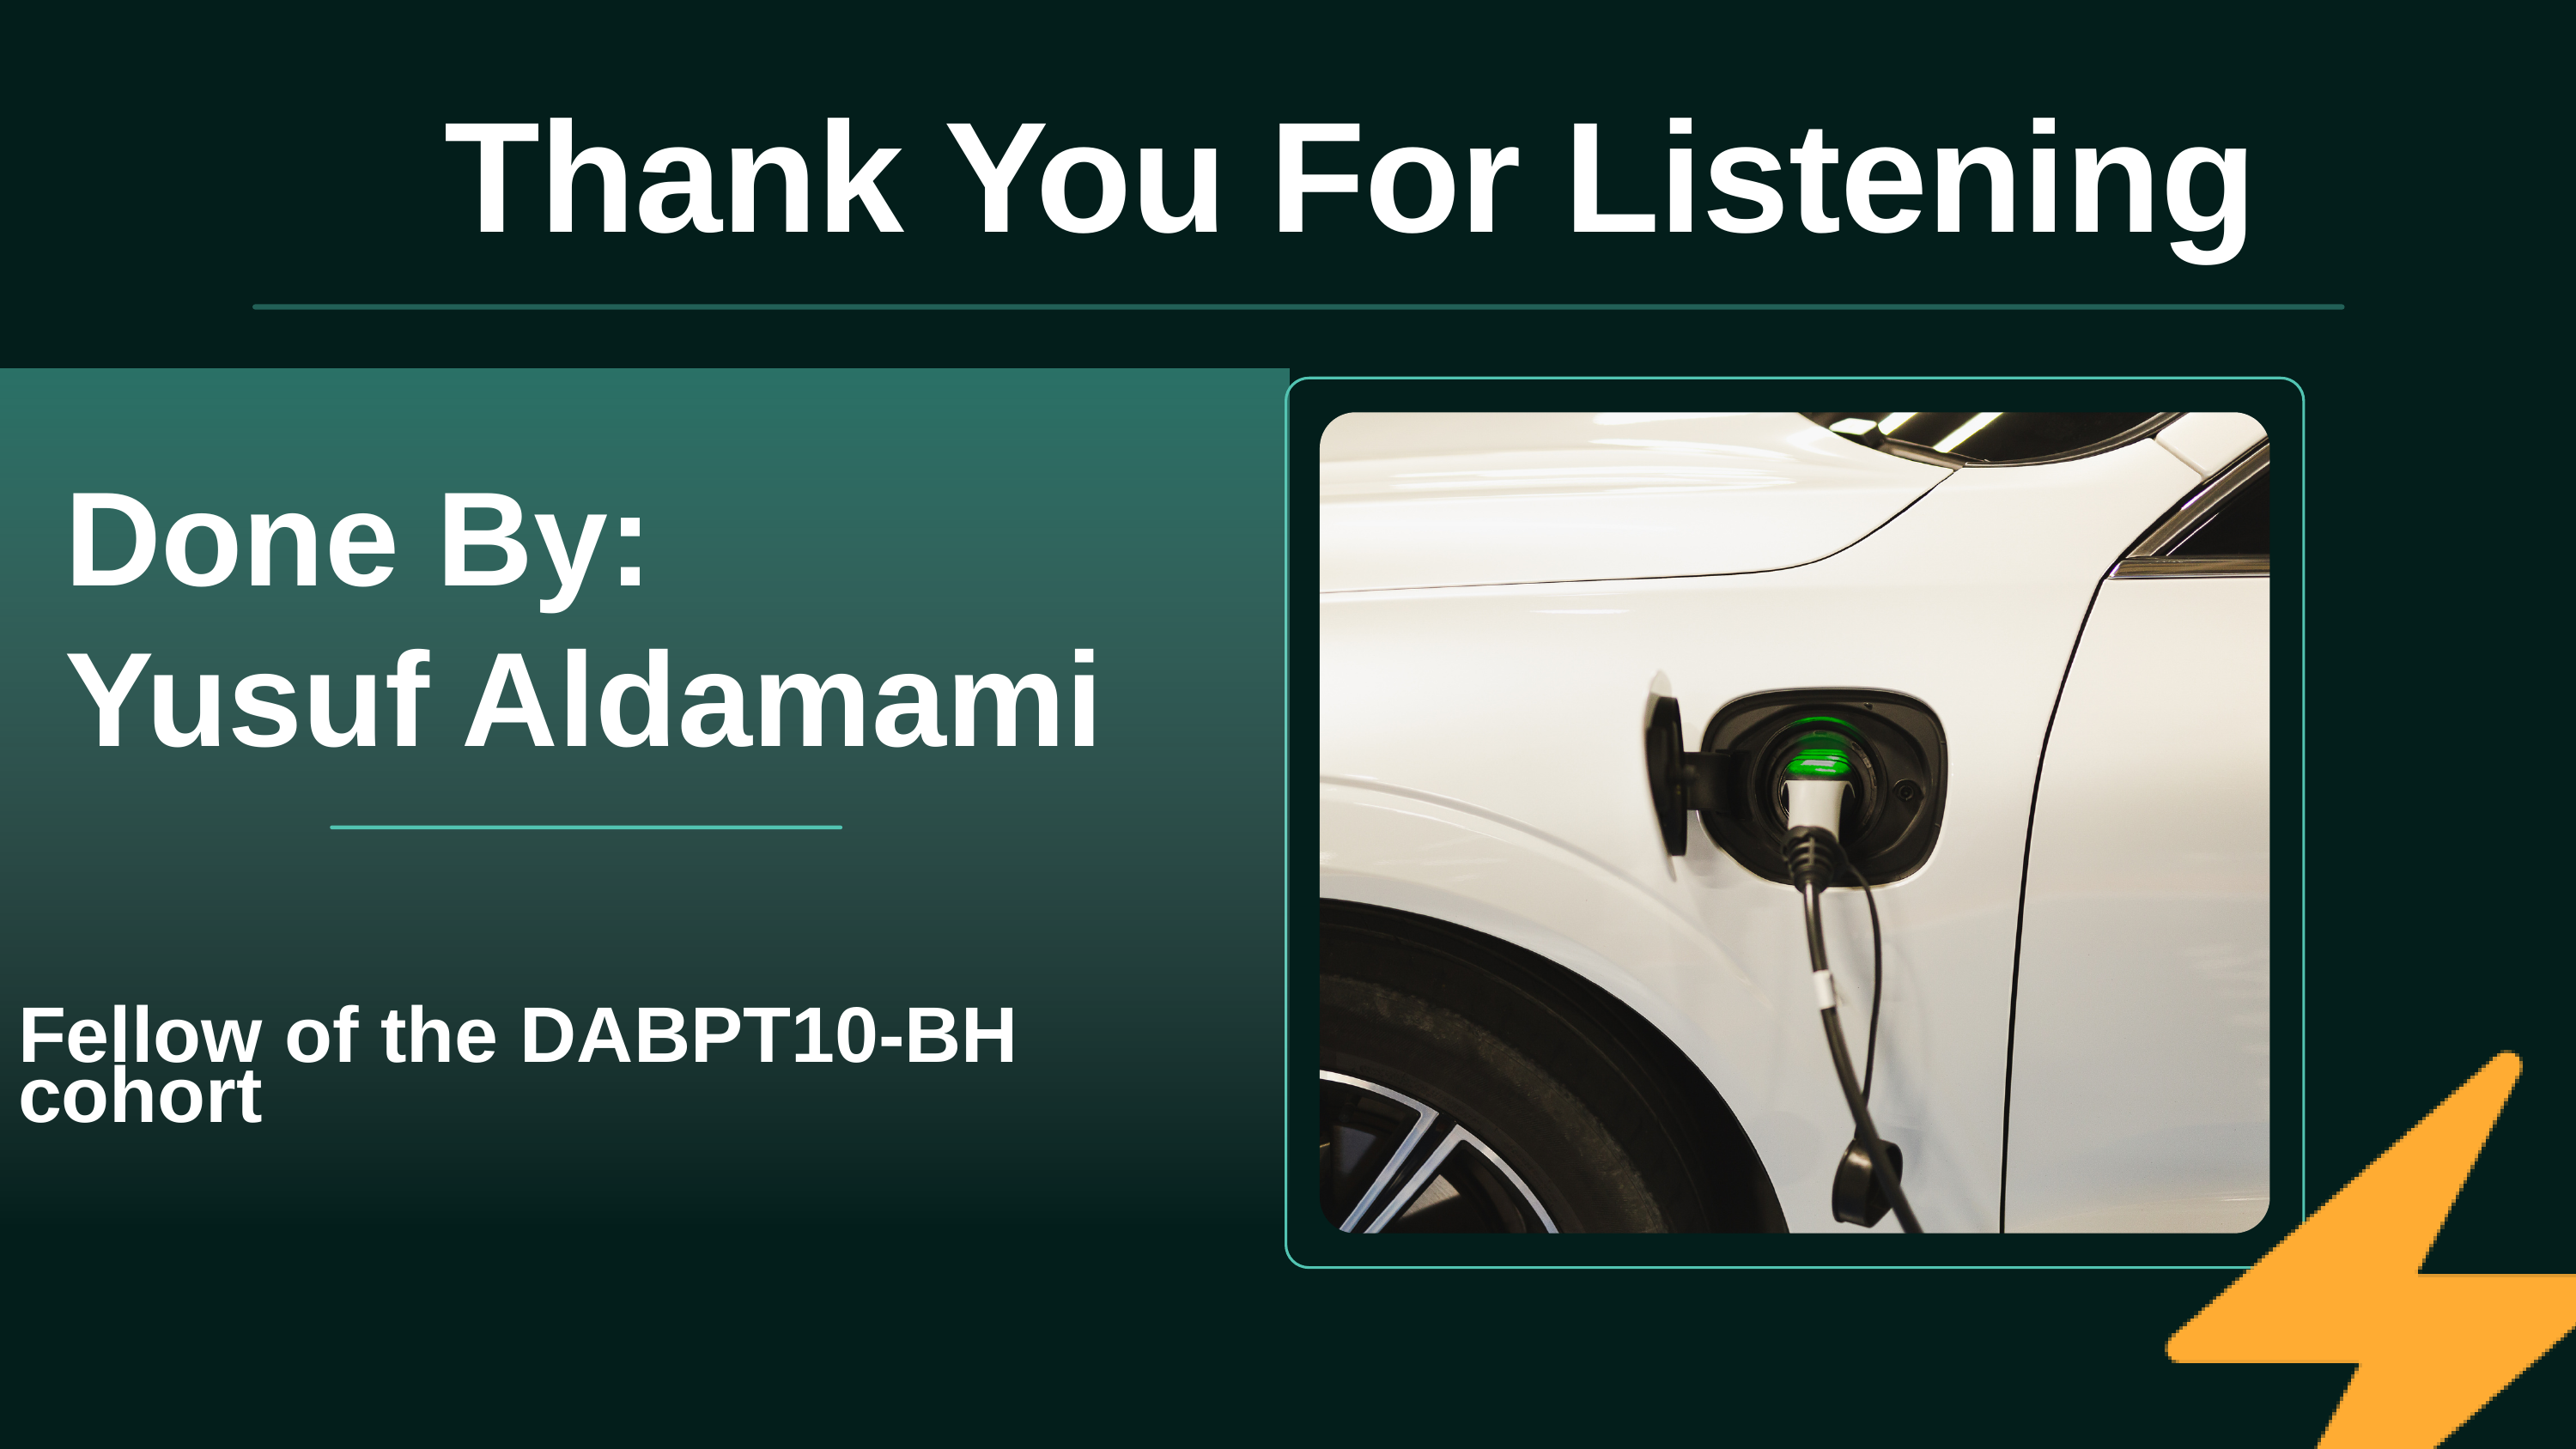

Thank You For Listening

Done By:
Yusuf Aldamami

Fellow of the DABPT10-BH cohort